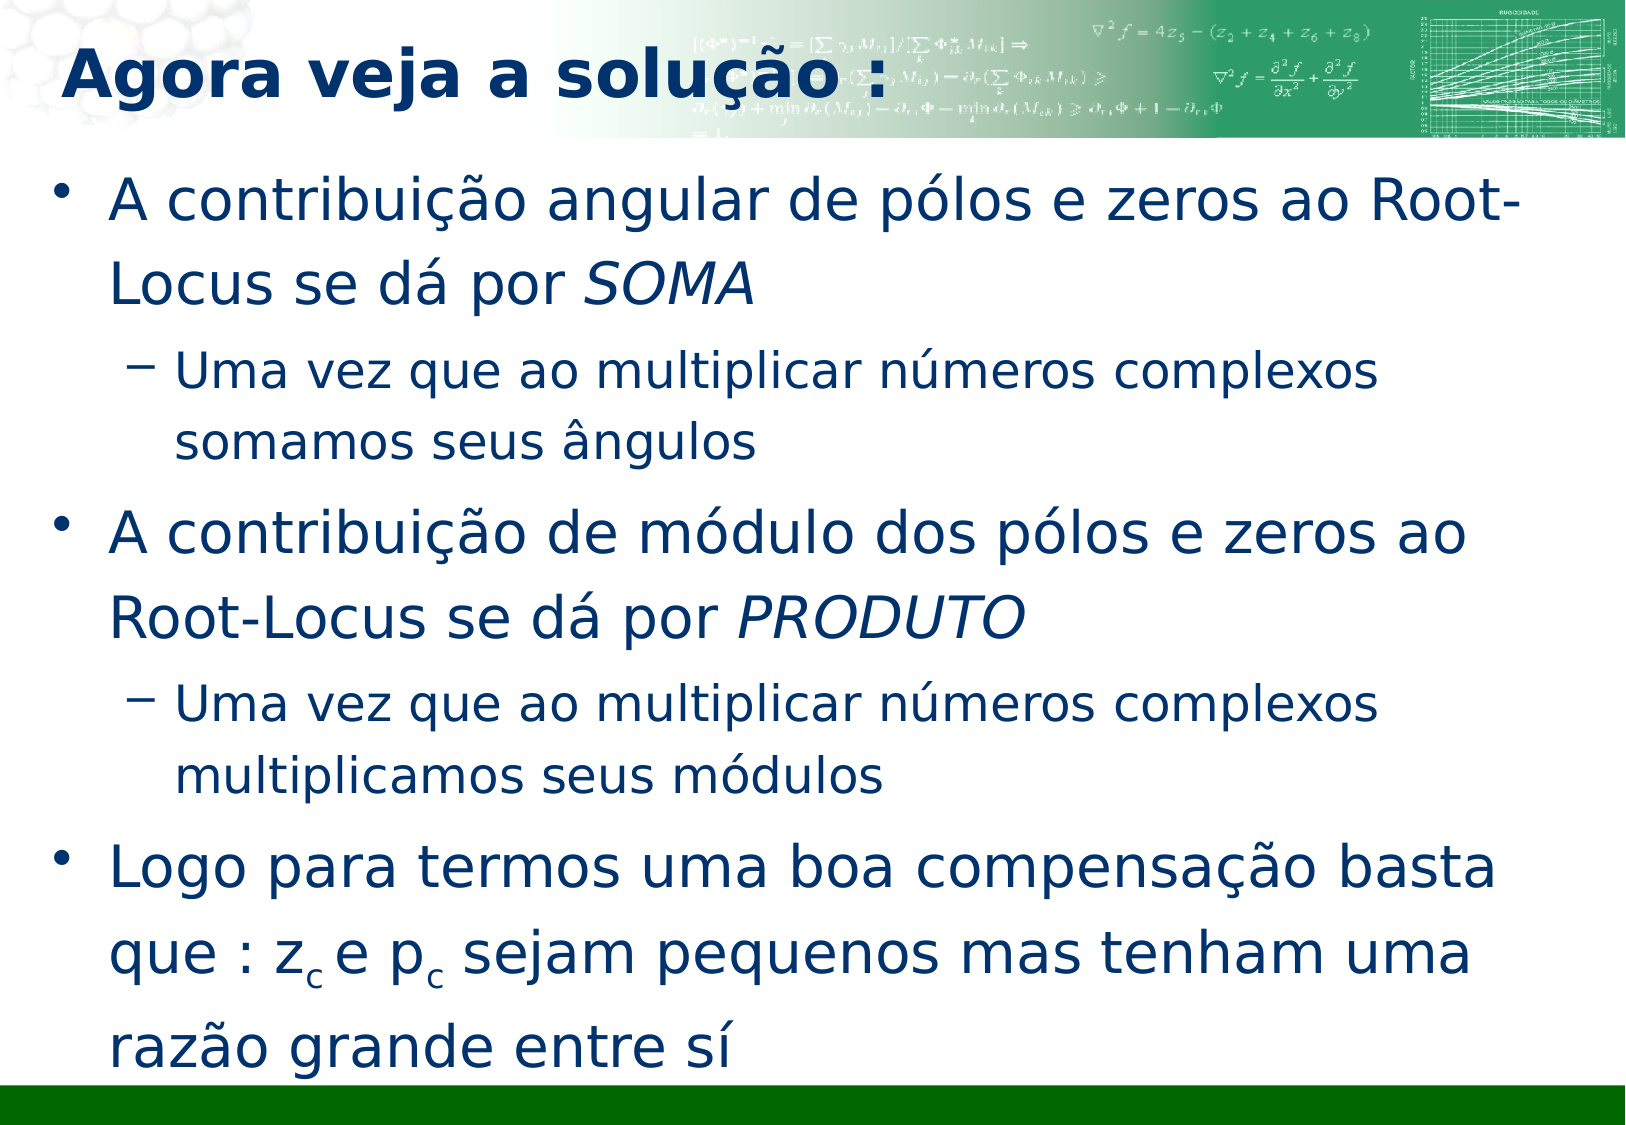

# Agora veja a solução :
A contribuição angular de pólos e zeros ao Root-Locus se dá por SOMA
Uma vez que ao multiplicar números complexos somamos seus ângulos
A contribuição de módulo dos pólos e zeros ao Root-Locus se dá por PRODUTO
Uma vez que ao multiplicar números complexos multiplicamos seus módulos
Logo para termos uma boa compensação basta que : zc e pc sejam pequenos mas tenham uma razão grande entre sí